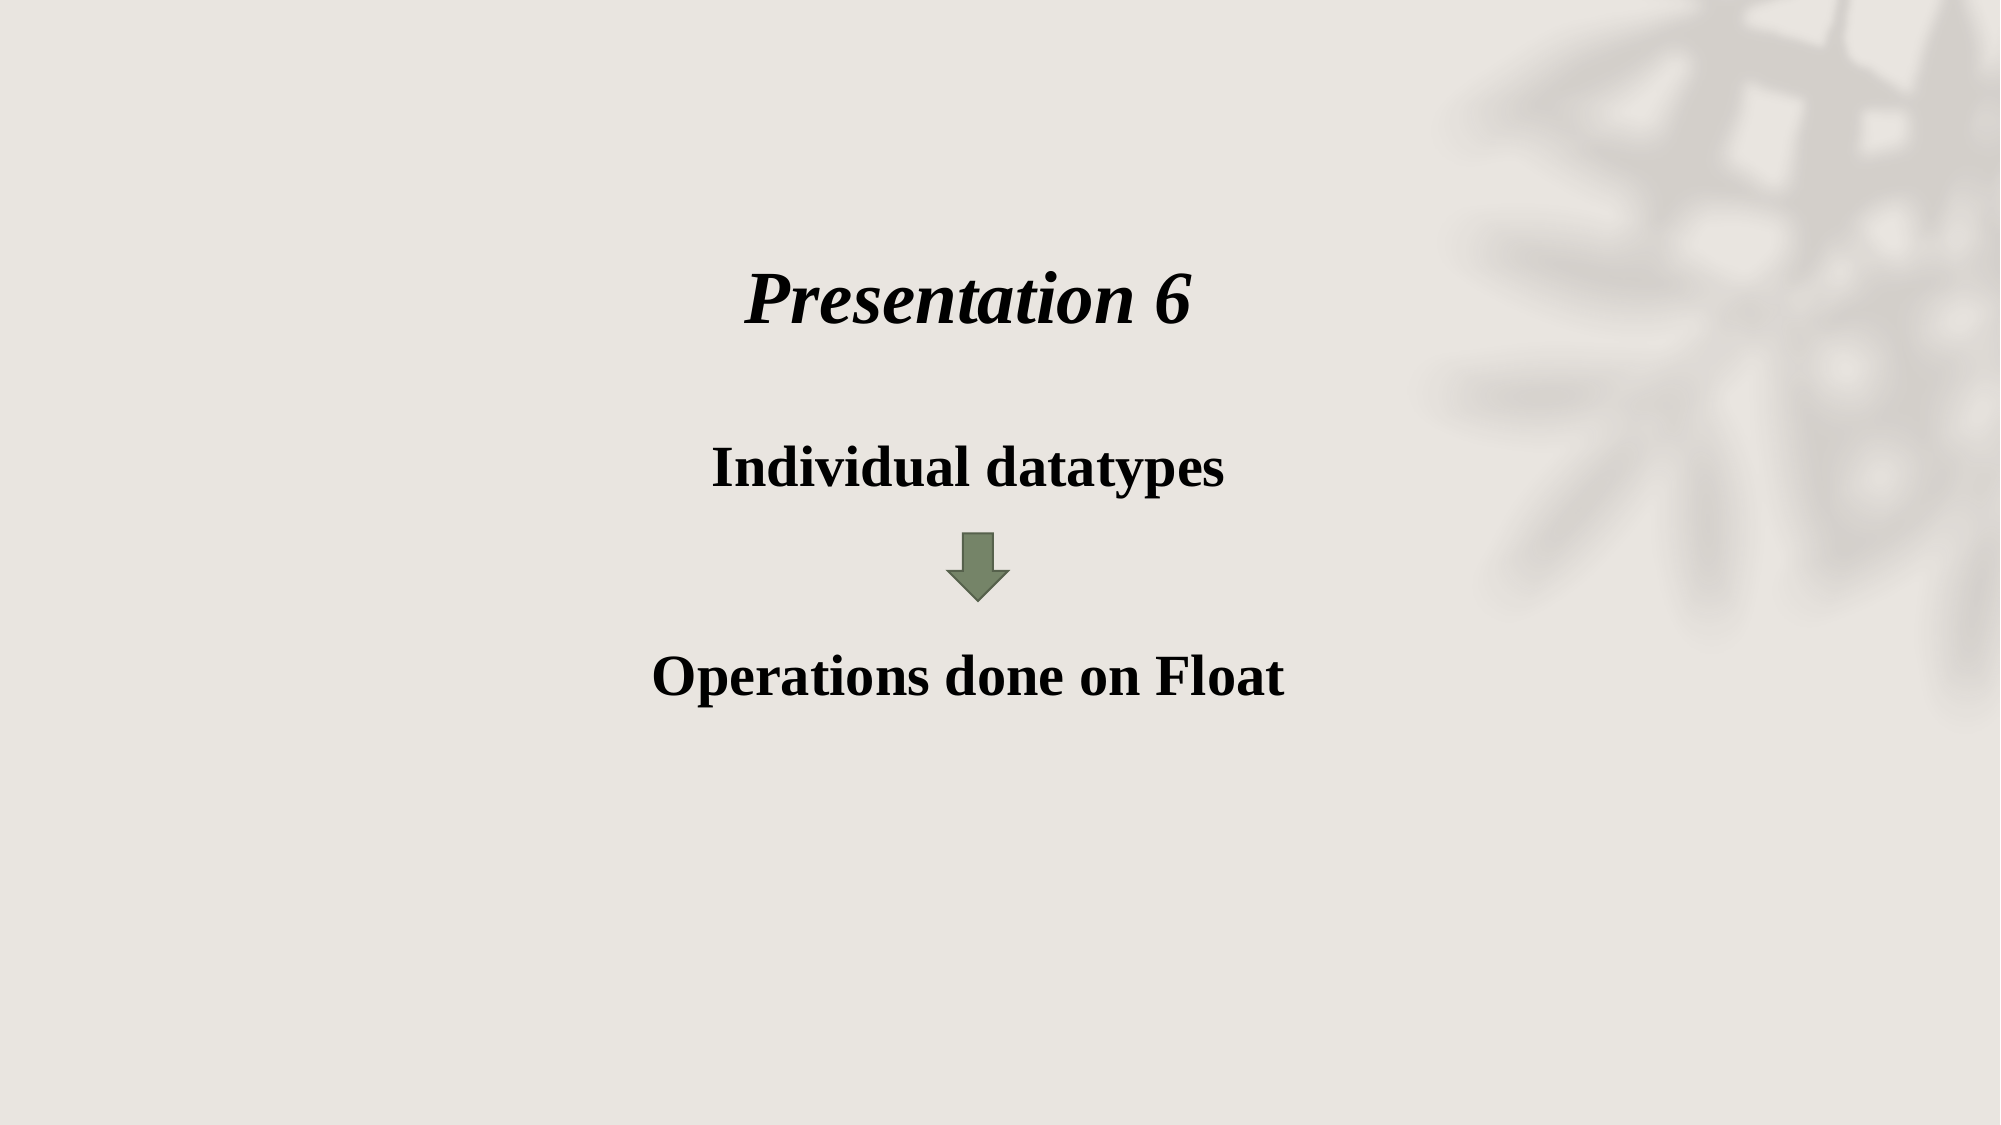

# Presentation 6 Individual datatypes Operations done on Float